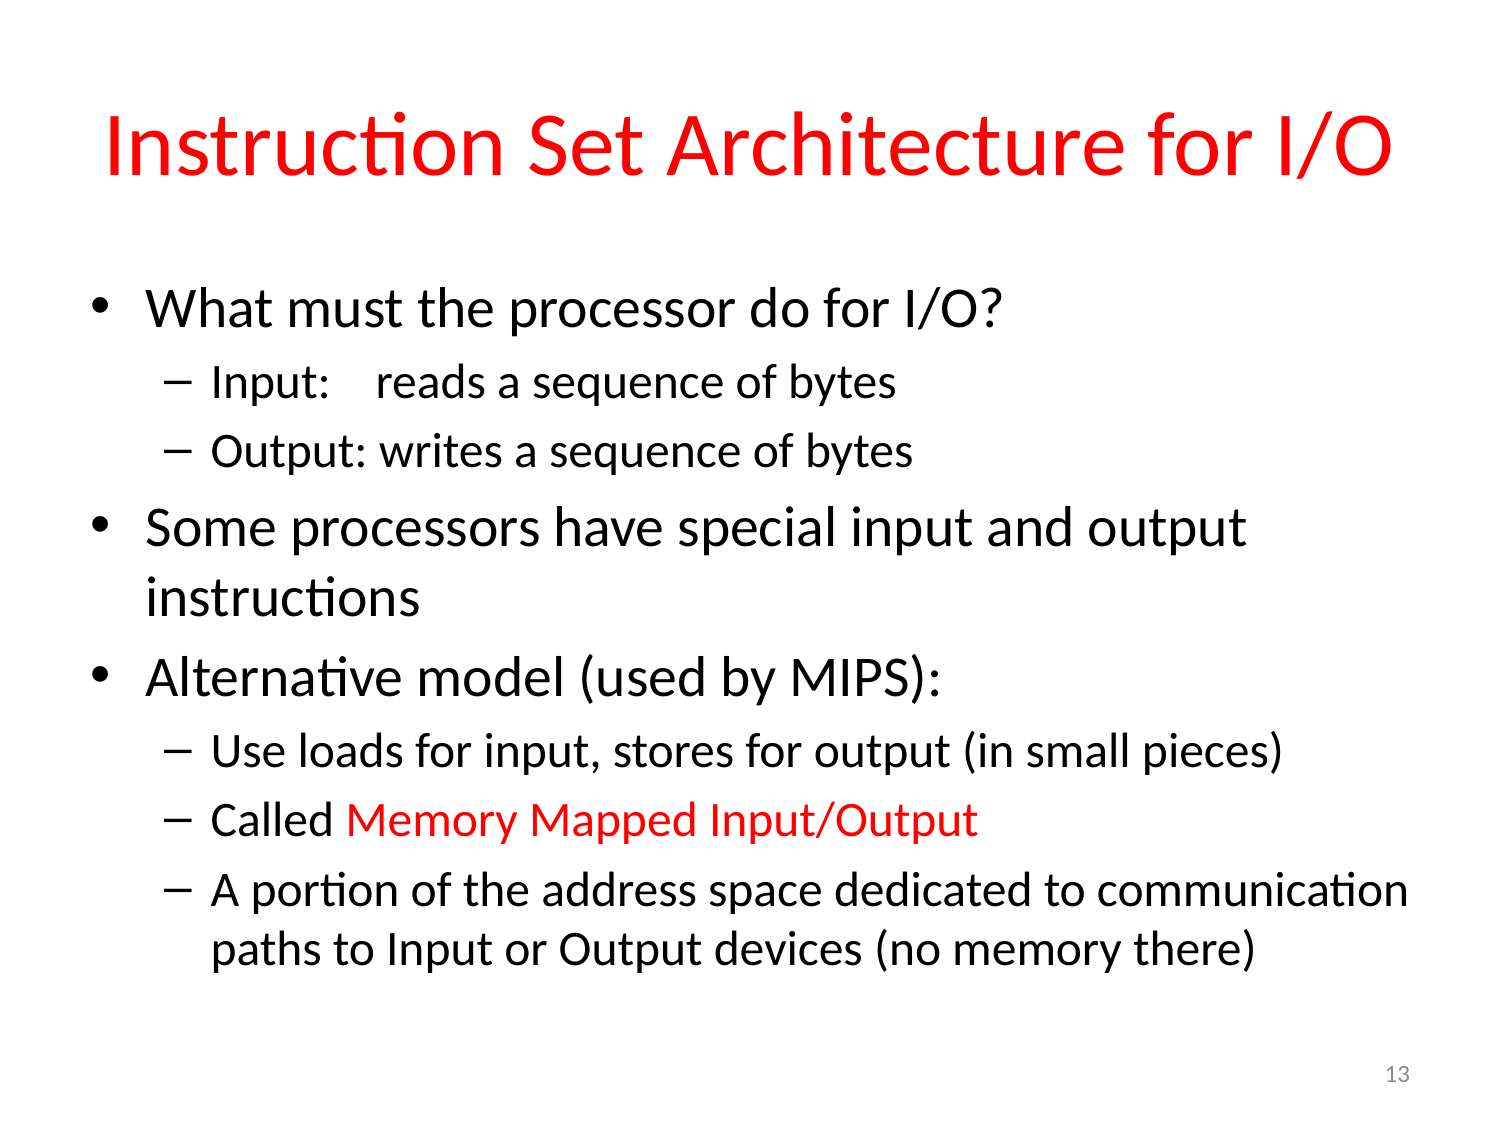

# Instruction Set Architecture for I/O
What must the processor do for I/O?
Input:    reads a sequence of bytes
Output: writes a sequence of bytes
Some processors have special input and output instructions
Alternative model (used by MIPS):
Use loads for input, stores for output (in small pieces)
Called Memory Mapped Input/Output
A portion of the address space dedicated to communication paths to Input or Output devices (no memory there)
13